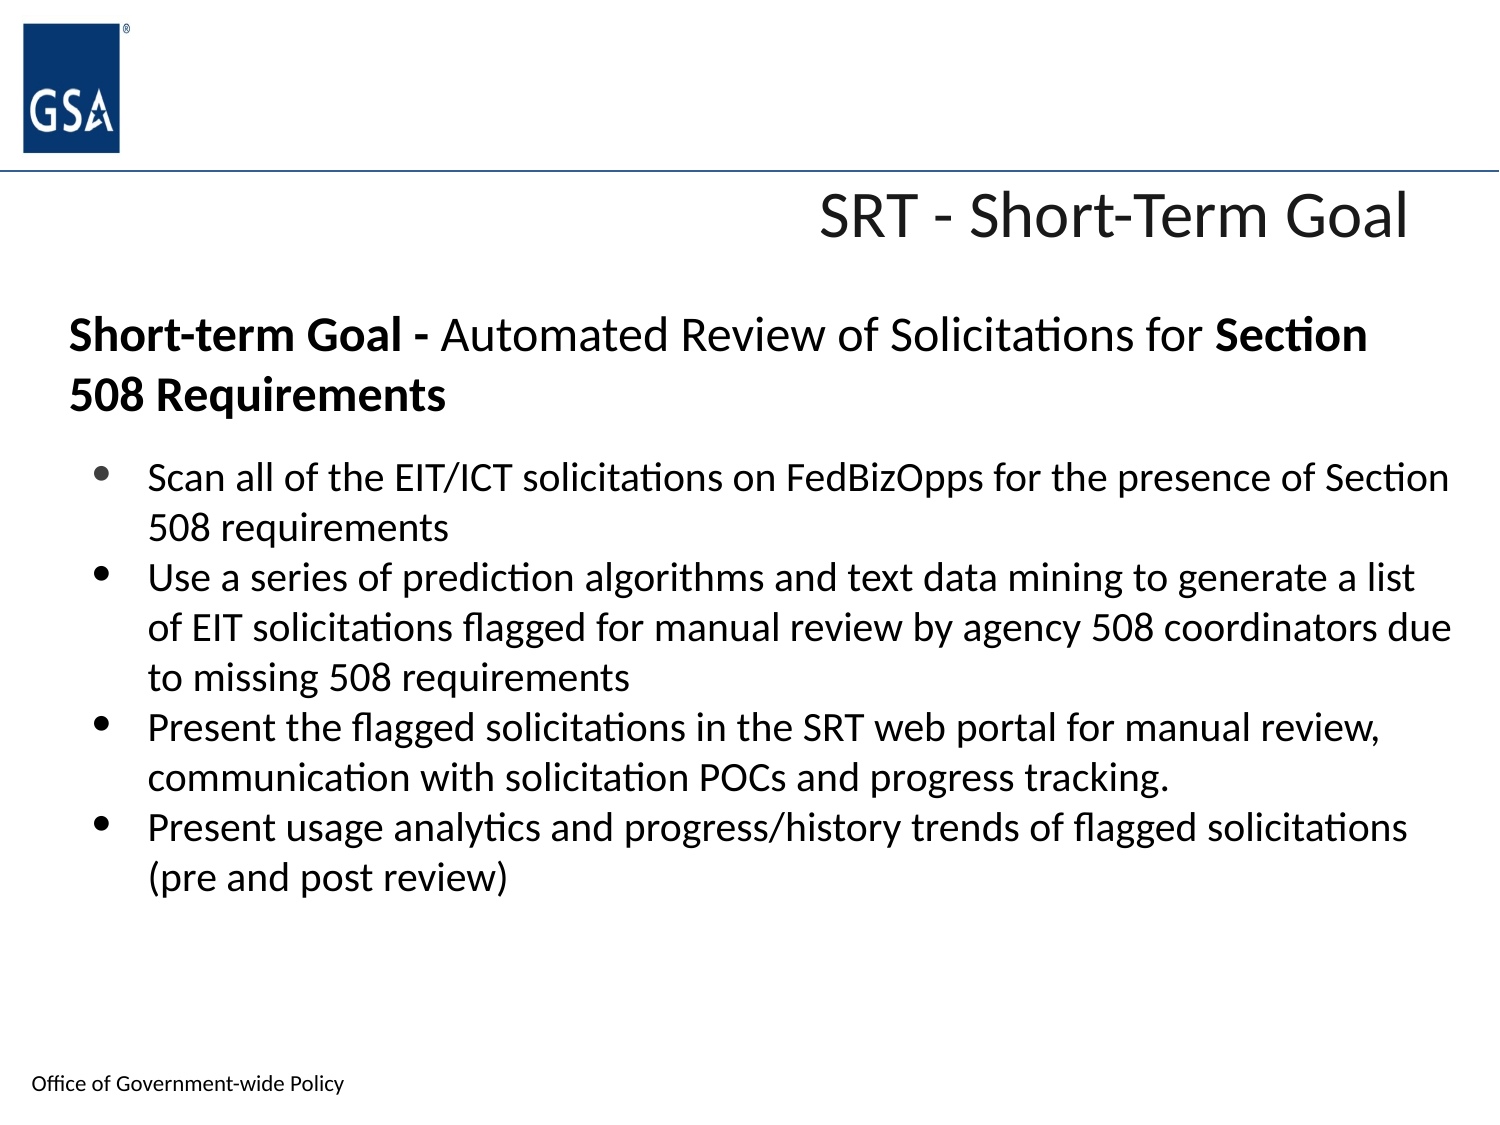

# SRT - Short-Term Goal
Short-term Goal - Automated Review of Solicitations for Section 508 Requirements
Scan all of the EIT/ICT solicitations on FedBizOpps for the presence of Section 508 requirements
Use a series of prediction algorithms and text data mining to generate a list of EIT solicitations flagged for manual review by agency 508 coordinators due to missing 508 requirements
Present the flagged solicitations in the SRT web portal for manual review, communication with solicitation POCs and progress tracking.
Present usage analytics and progress/history trends of flagged solicitations (pre and post review)